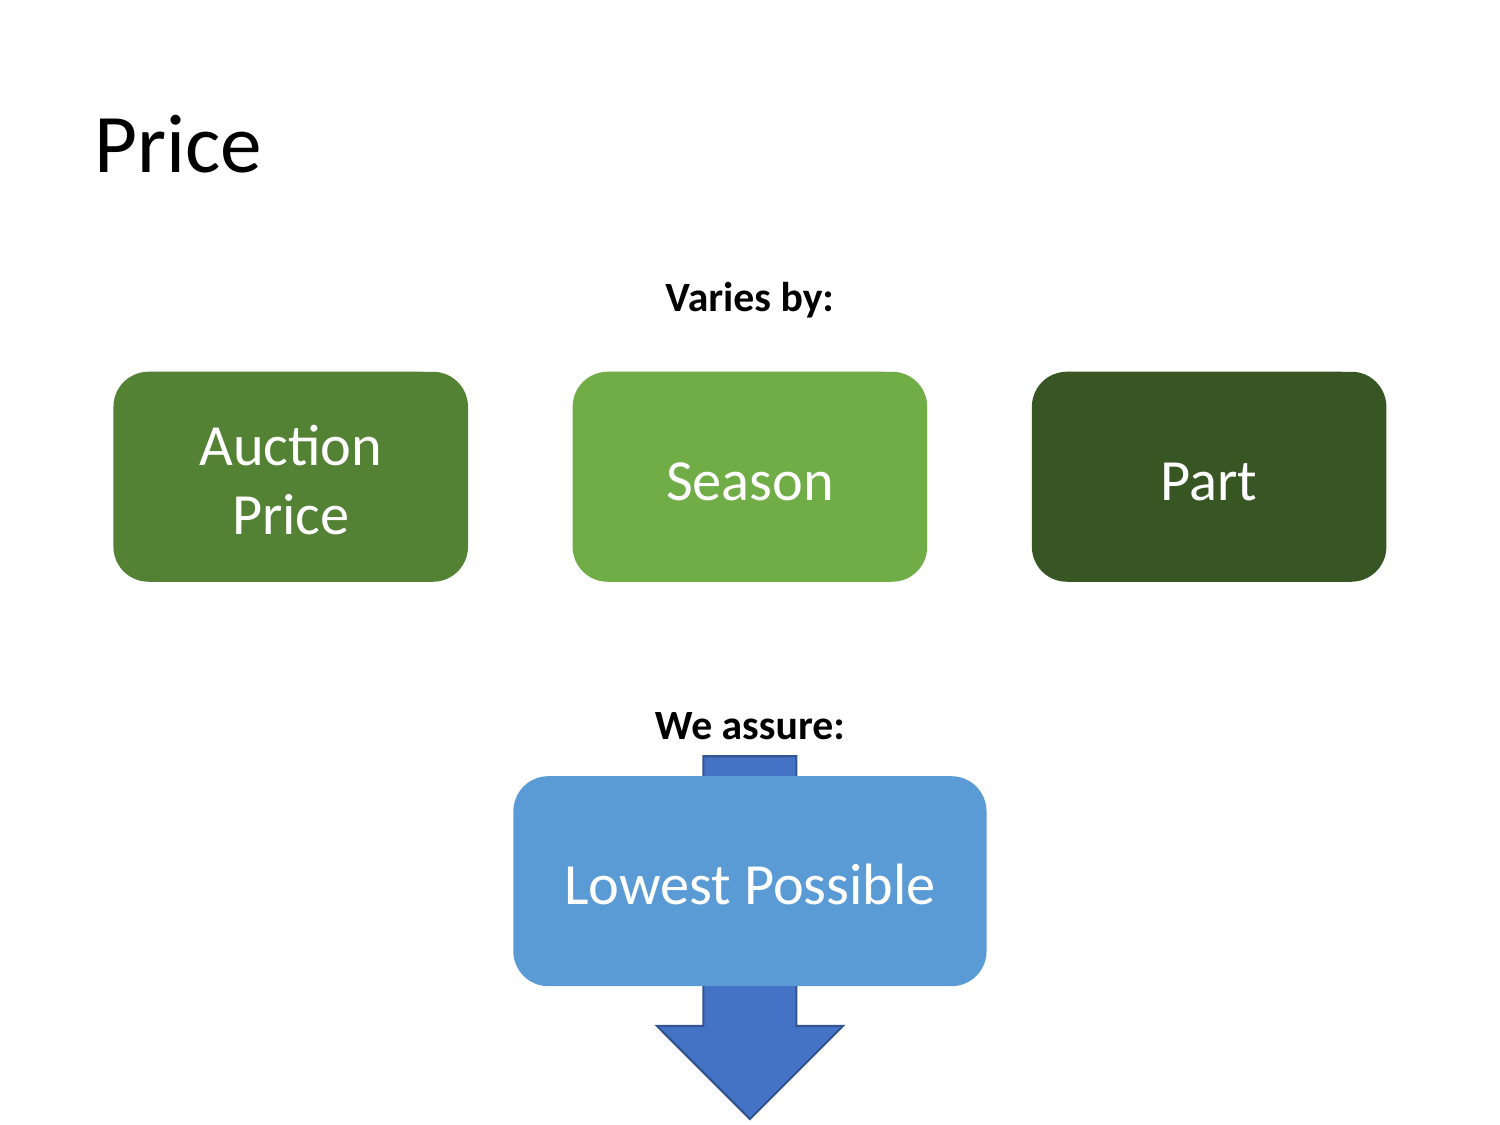

# Price
Varies by:
Auction Price
Season
Part
We assure:

Lowest Possible